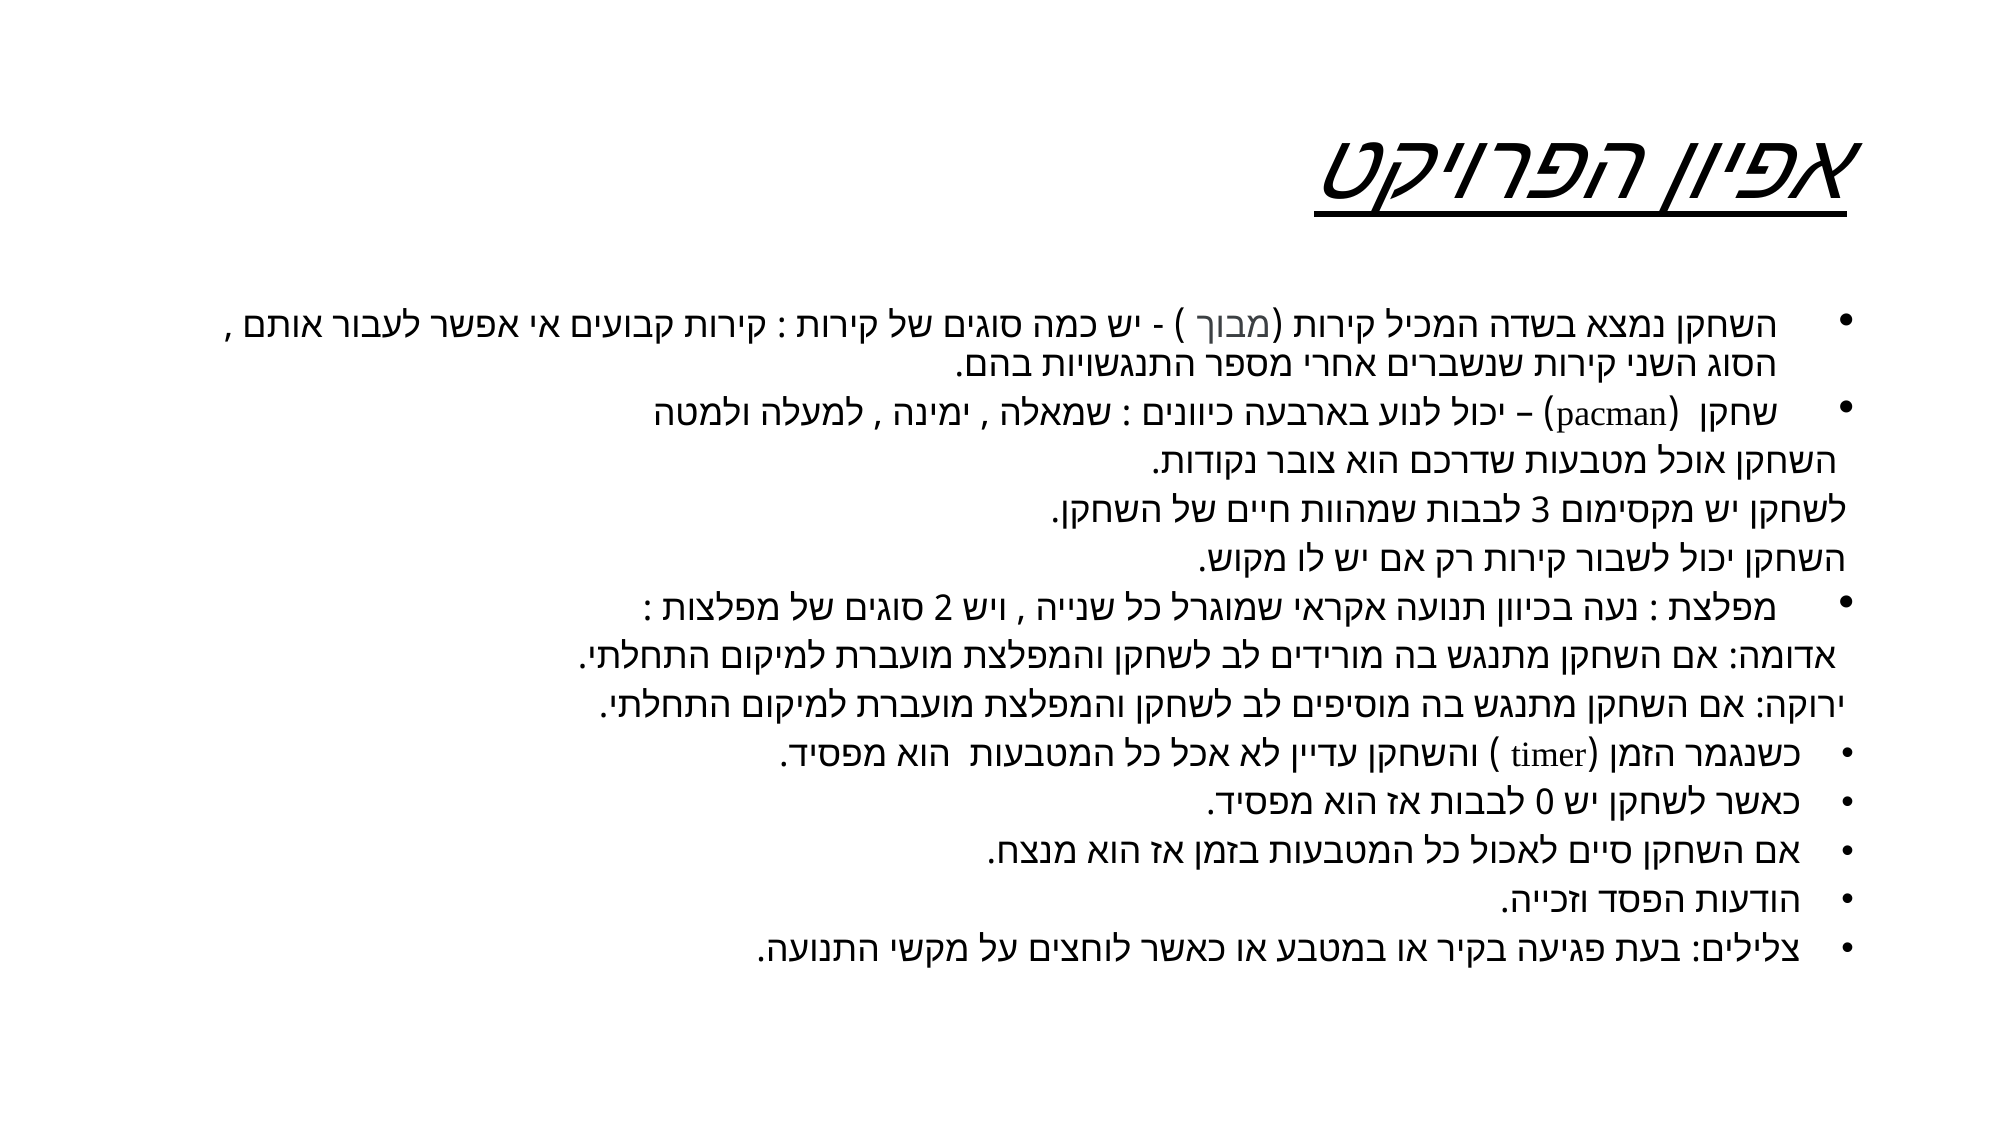

# אפיון הפרויקט
השחקן נמצא בשדה המכיל קירות (מבוך ) - יש כמה סוגים של קירות : קירות קבועים אי אפשר לעבור אותם , הסוג השני קירות שנשברים אחרי מספר התנגשויות בהם.
שחקן  (pacman) – יכול לנוע בארבעה כיוונים : שמאלה , ימינה , למעלה ולמטה
 	השחקן אוכל מטבעות שדרכם הוא צובר נקודות.
	לשחקן יש מקסימום 3 לבבות שמהוות חיים של השחקן.
	השחקן יכול לשבור קירות רק אם יש לו מקוש.
מפלצת : נעה בכיוון תנועה אקראי שמוגרל כל שנייה , ויש 2 סוגים של מפלצות :
 	אדומה: אם השחקן מתנגש בה מורידים לב לשחקן והמפלצת מועברת למיקום התחלתי.
	ירוקה: אם השחקן מתנגש בה מוסיפים לב לשחקן והמפלצת מועברת למיקום התחלתי.
כשנגמר הזמן (timer ) והשחקן עדיין לא אכל כל המטבעות  הוא מפסיד.
כאשר לשחקן יש 0 לבבות אז הוא מפסיד.
אם השחקן סיים לאכול כל המטבעות בזמן אז הוא מנצח.
הודעות הפסד וזכייה.
צלילים: בעת פגיעה בקיר או במטבע או כאשר לוחצים על מקשי התנועה.